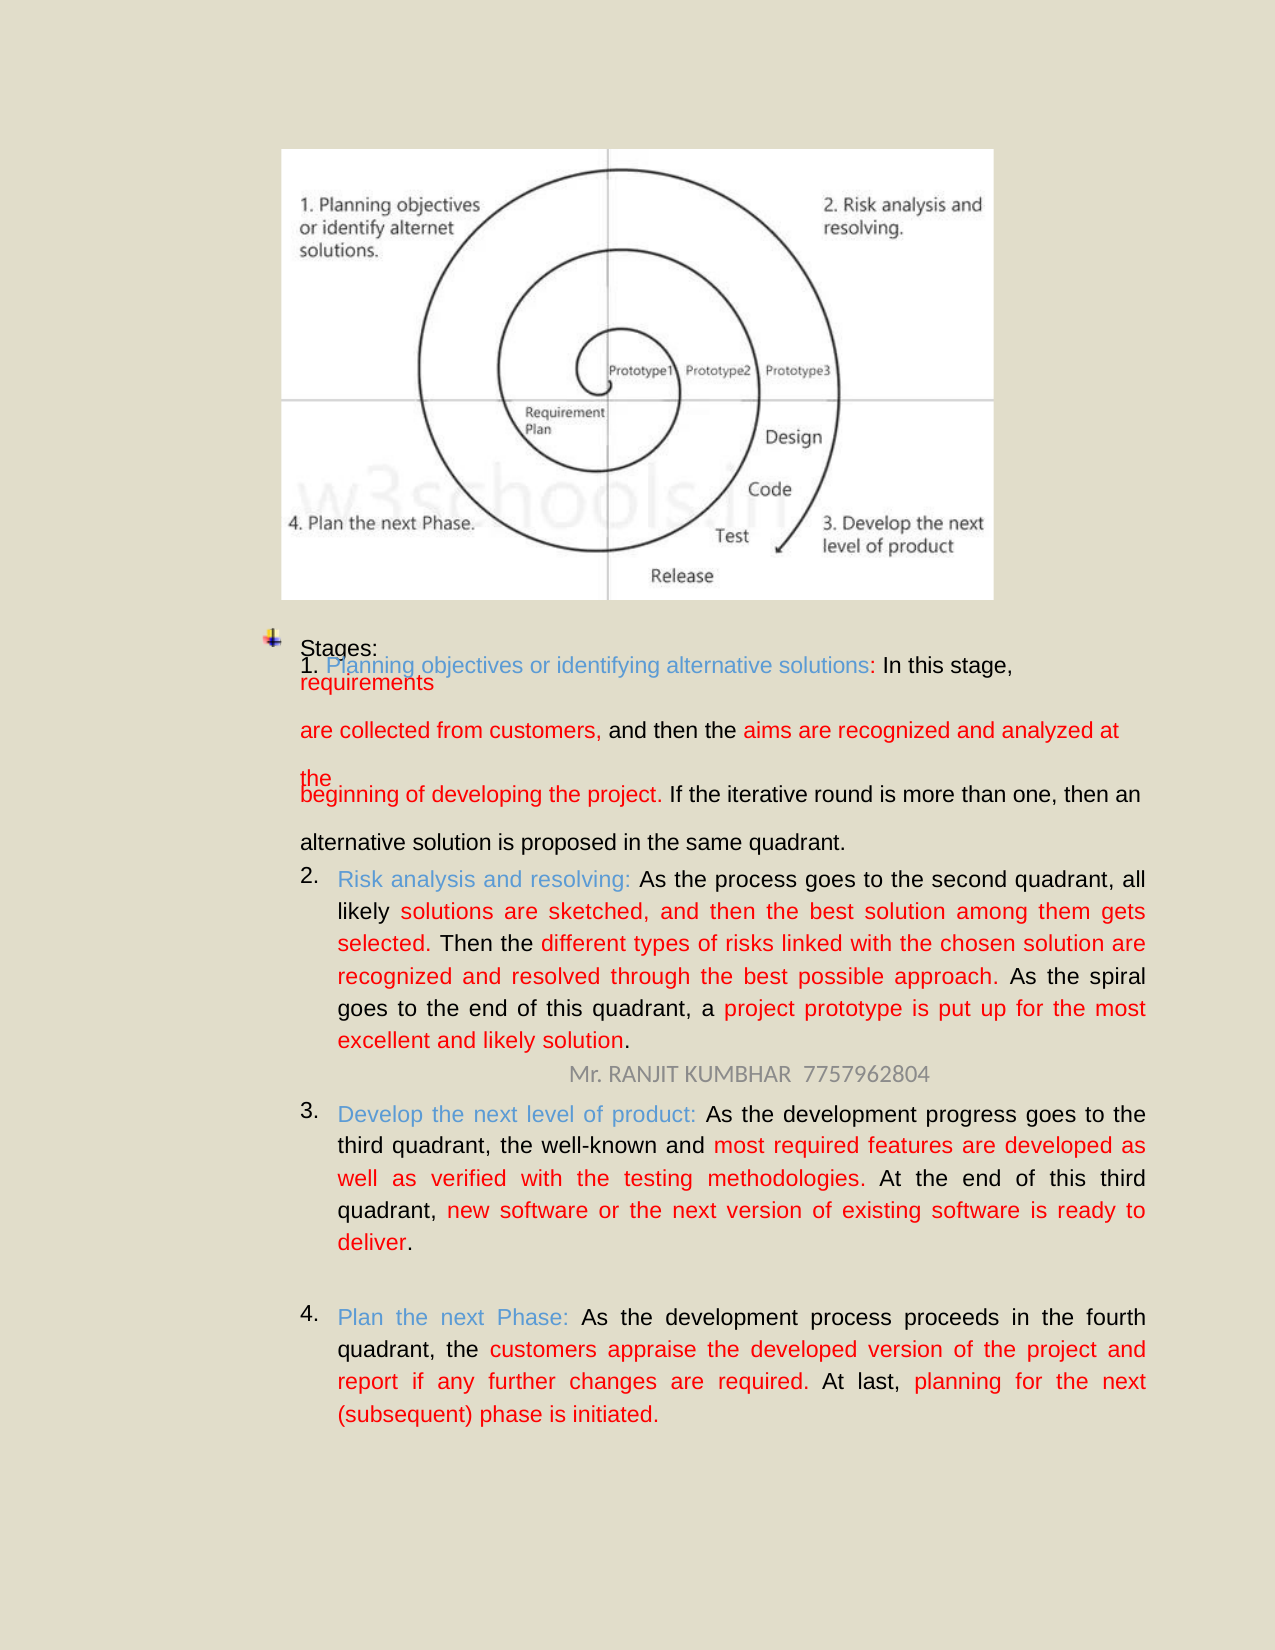

Stages:
1. Planning objectives or identifying alternative solutions: In this stage, requirements
are collected from customers, and then the aims are recognized and analyzed at the
beginning of developing the project. If the iterative round is more than one, then an
alternative solution is proposed in the same quadrant.

2.
Risk analysis and resolving: As the process goes to the second quadrant, all likely solutions are sketched, and then the best solution among them gets selected. Then the different types of risks linked with the chosen solution are recognized and resolved through the best possible approach. As the spiral goes to the end of this quadrant, a project prototype is put up for the most excellent and likely solution.
Mr. RANJIT KUMBHAR  7757962804
3.
Develop the next level of product: As the development progress goes to the third quadrant, the well-known and most required features are developed as well as verified with the testing methodologies. At the end of this third quadrant, new software or the next version of existing software is ready to deliver.
4.
Plan the next Phase: As the development process proceeds in the fourth quadrant, the customers appraise the developed version of the project and report if any further changes are required. At last, planning for the next (subsequent) phase is initiated.